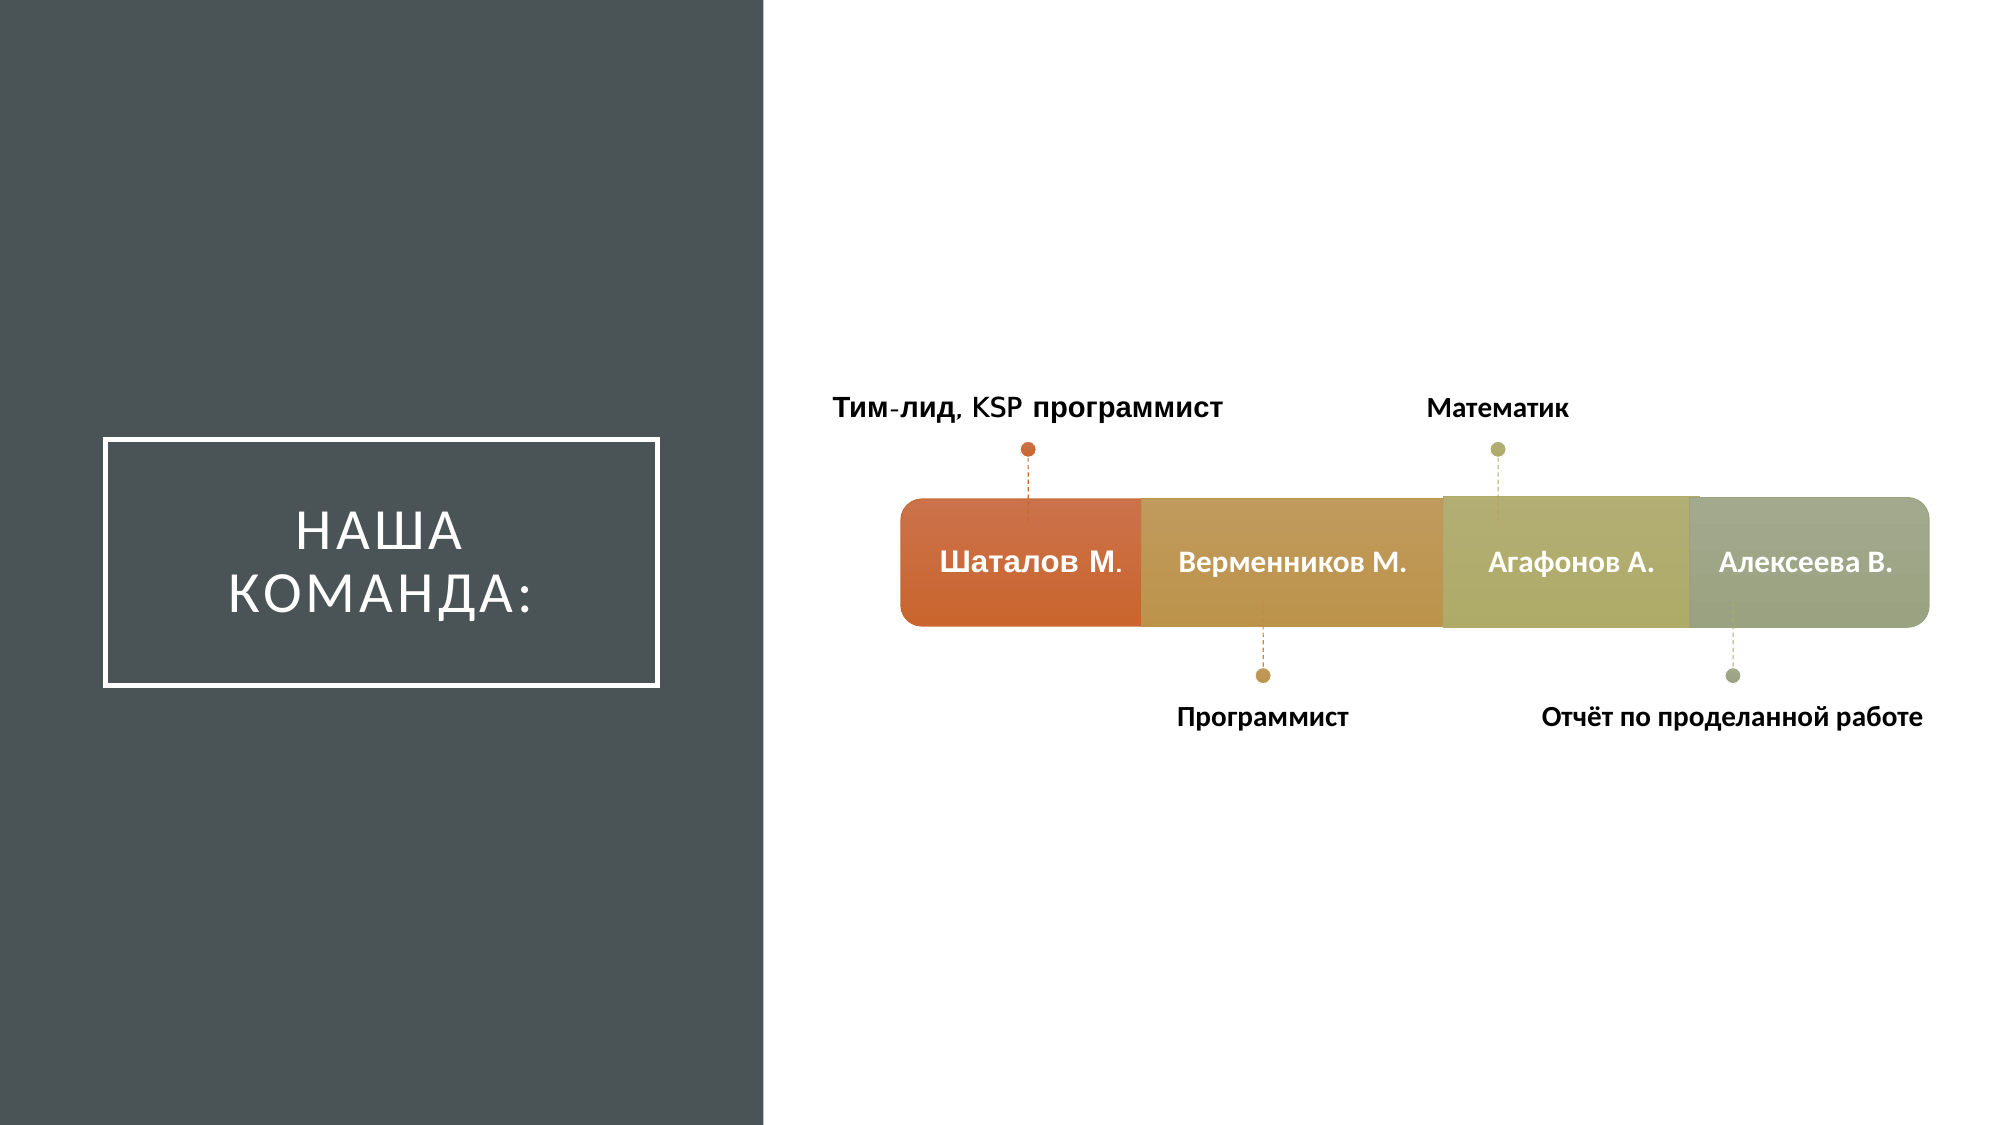

Шаталов М.
Тим-лид, KSP программист
Верменников М.
Программист
Агафонов А.
Математик
Алексеева В.
Отчёт по проделанной работе
# Наша команда: